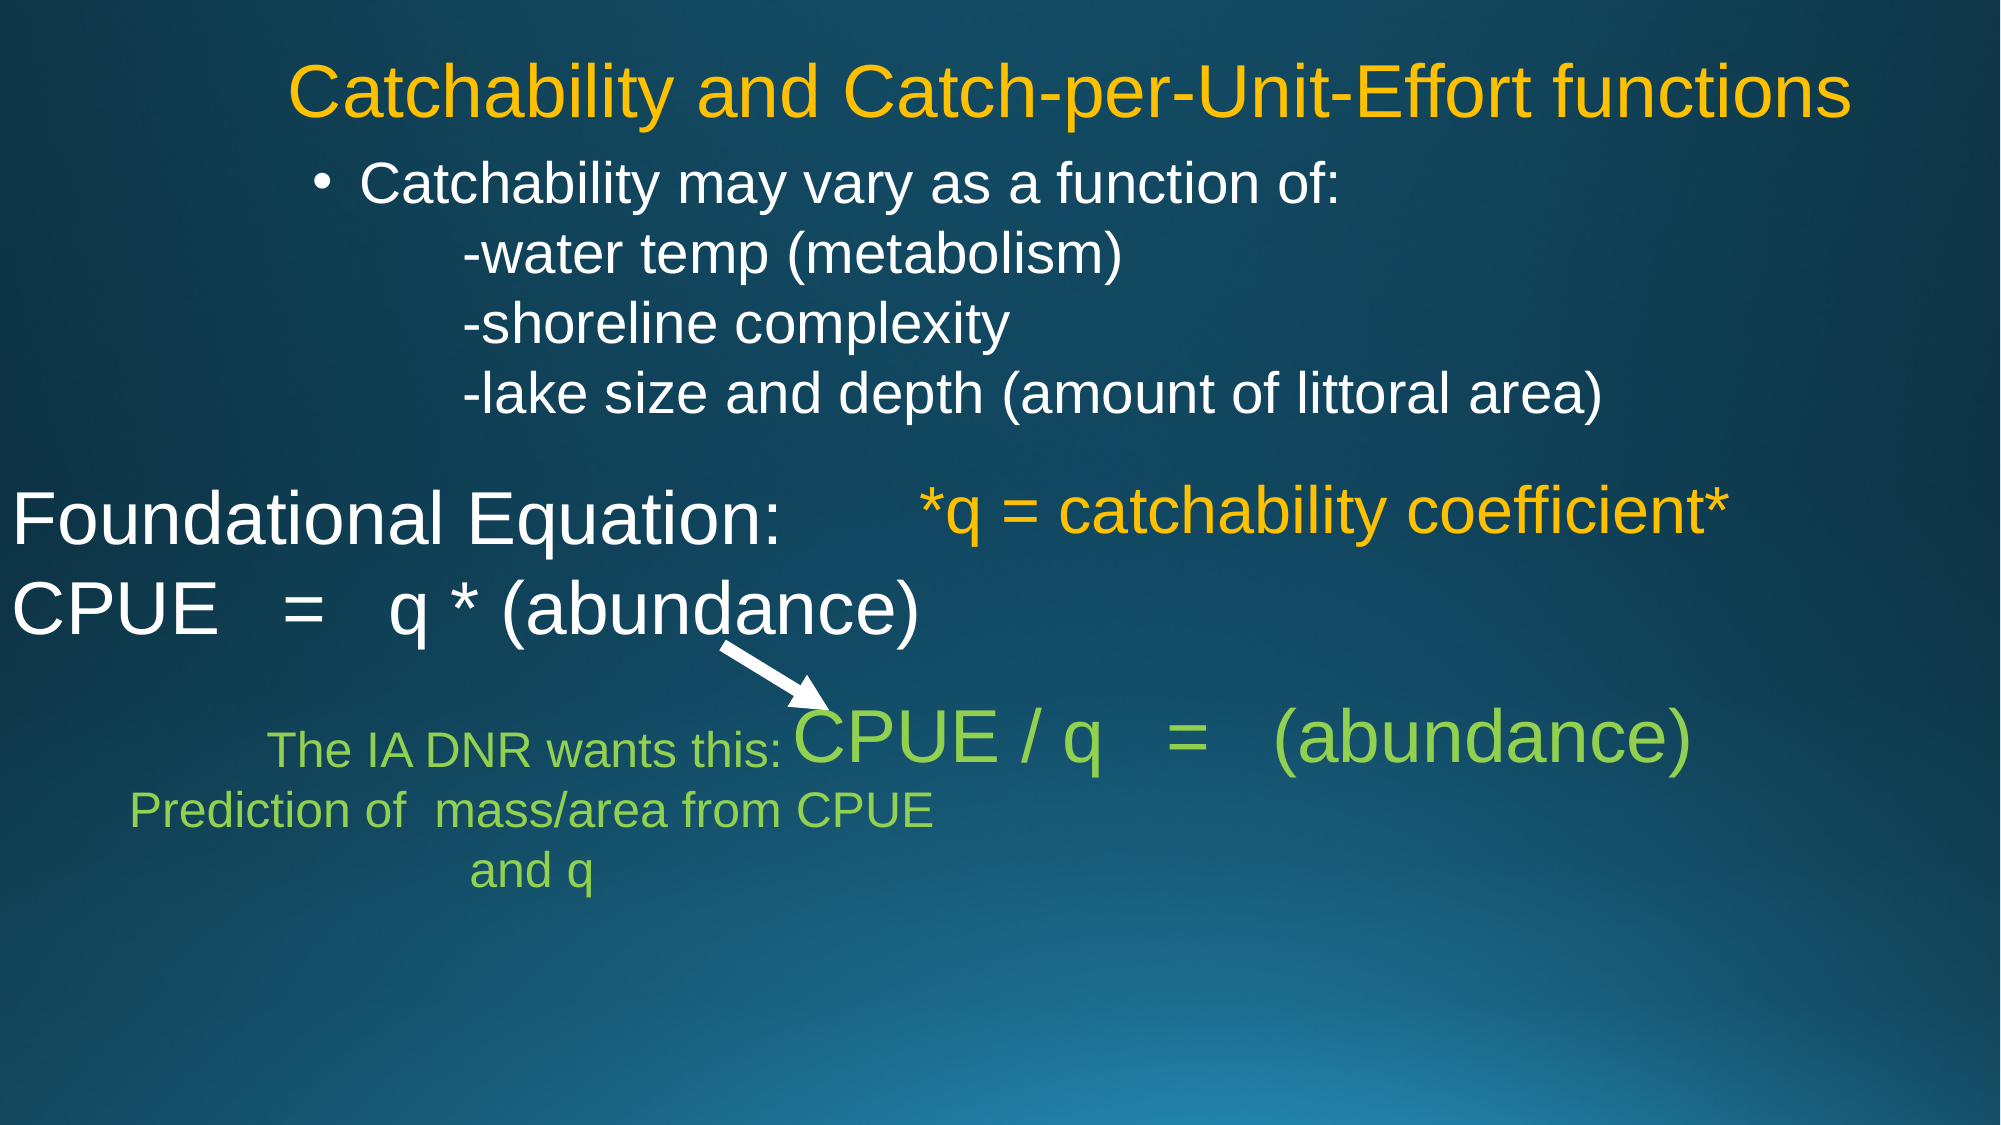

Catchability and Catch-per-Unit-Effort functions
Catchability may vary as a function of:
	-water temp (metabolism)
	-shoreline complexity
	-lake size and depth (amount of littoral area)
*q = catchability coefficient*
Foundational Equation:
CPUE   =   q * (abundance)
CPUE / q   =   (abundance)
The IA DNR wants this:
Prediction of  mass/area from CPUE and q